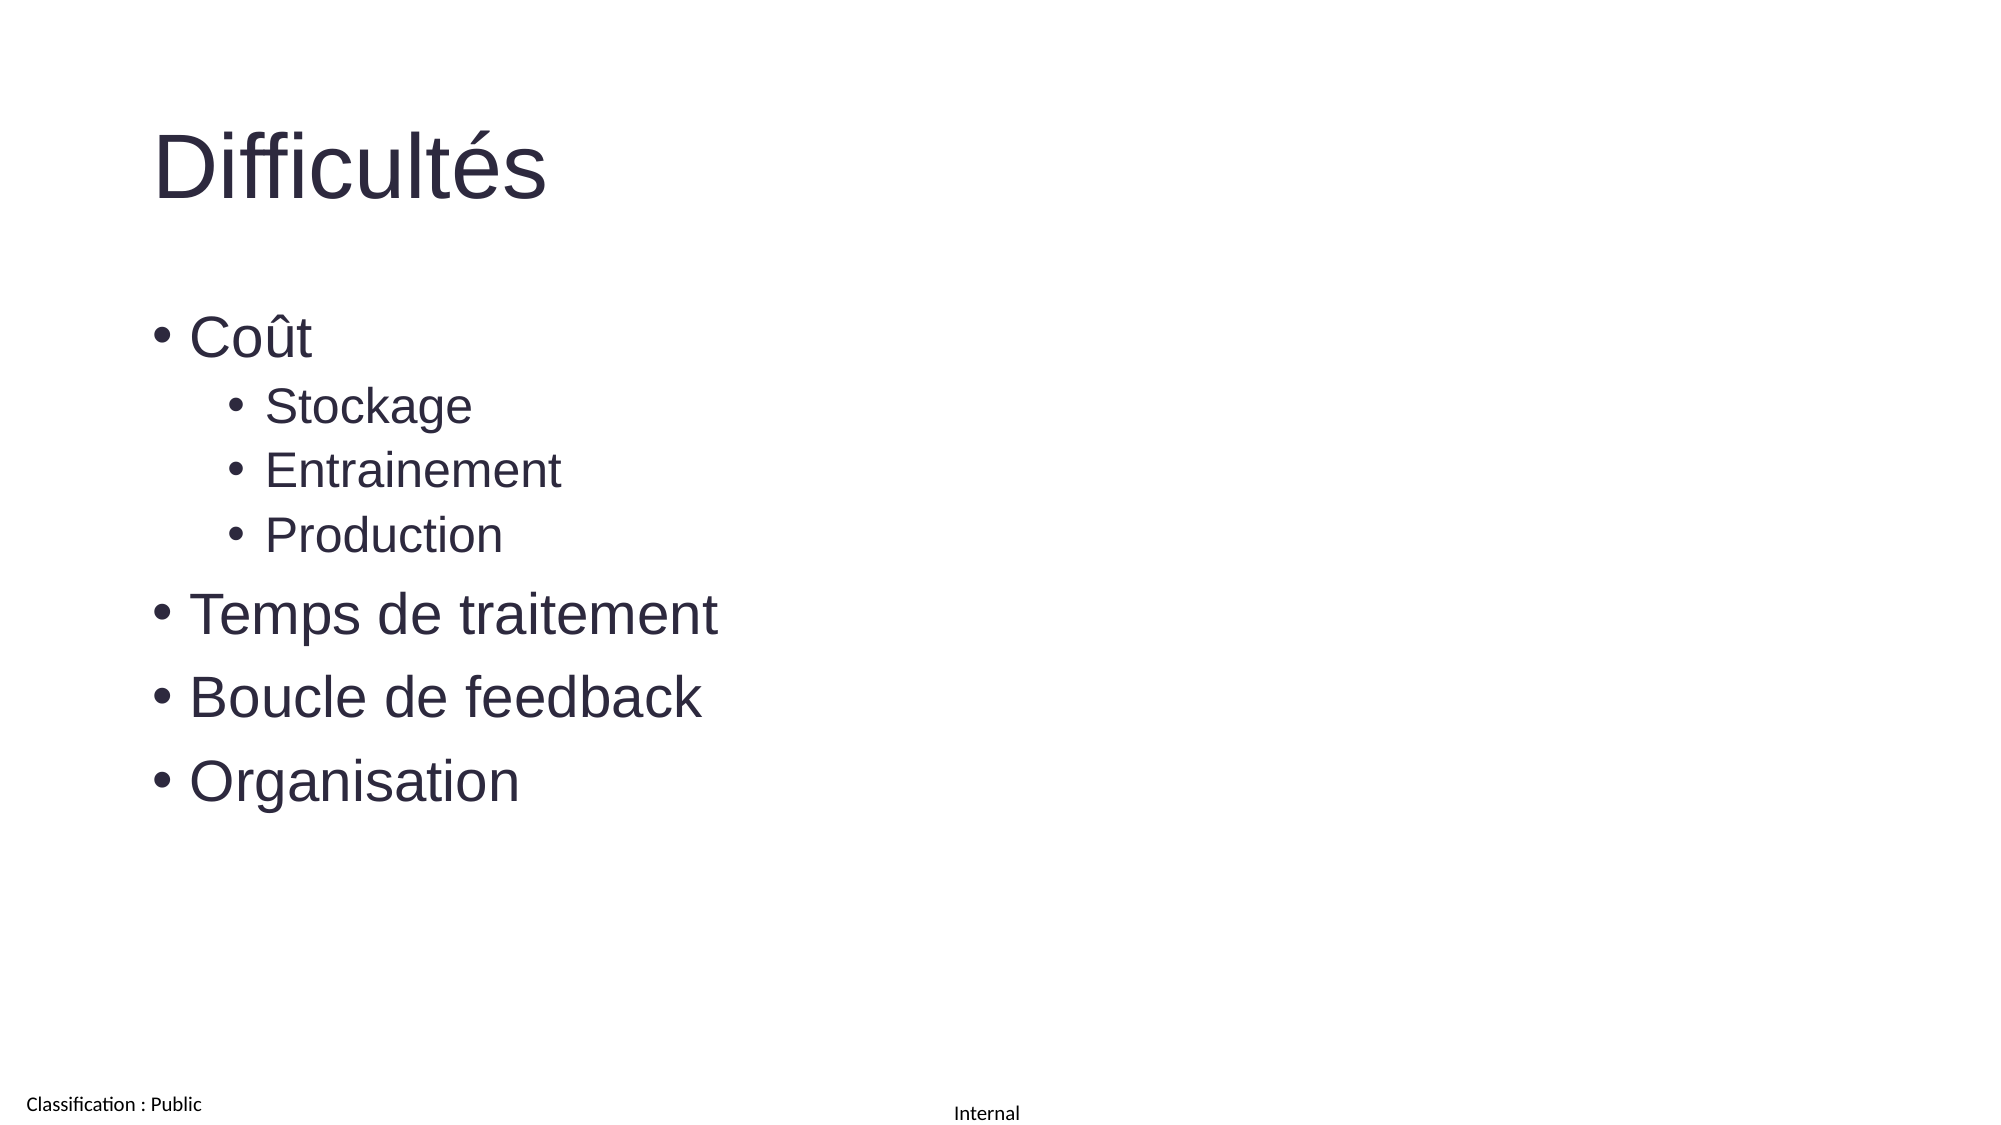

# Difficultés
Coût
Stockage
Entrainement
Production
Temps de traitement
Boucle de feedback
Organisation